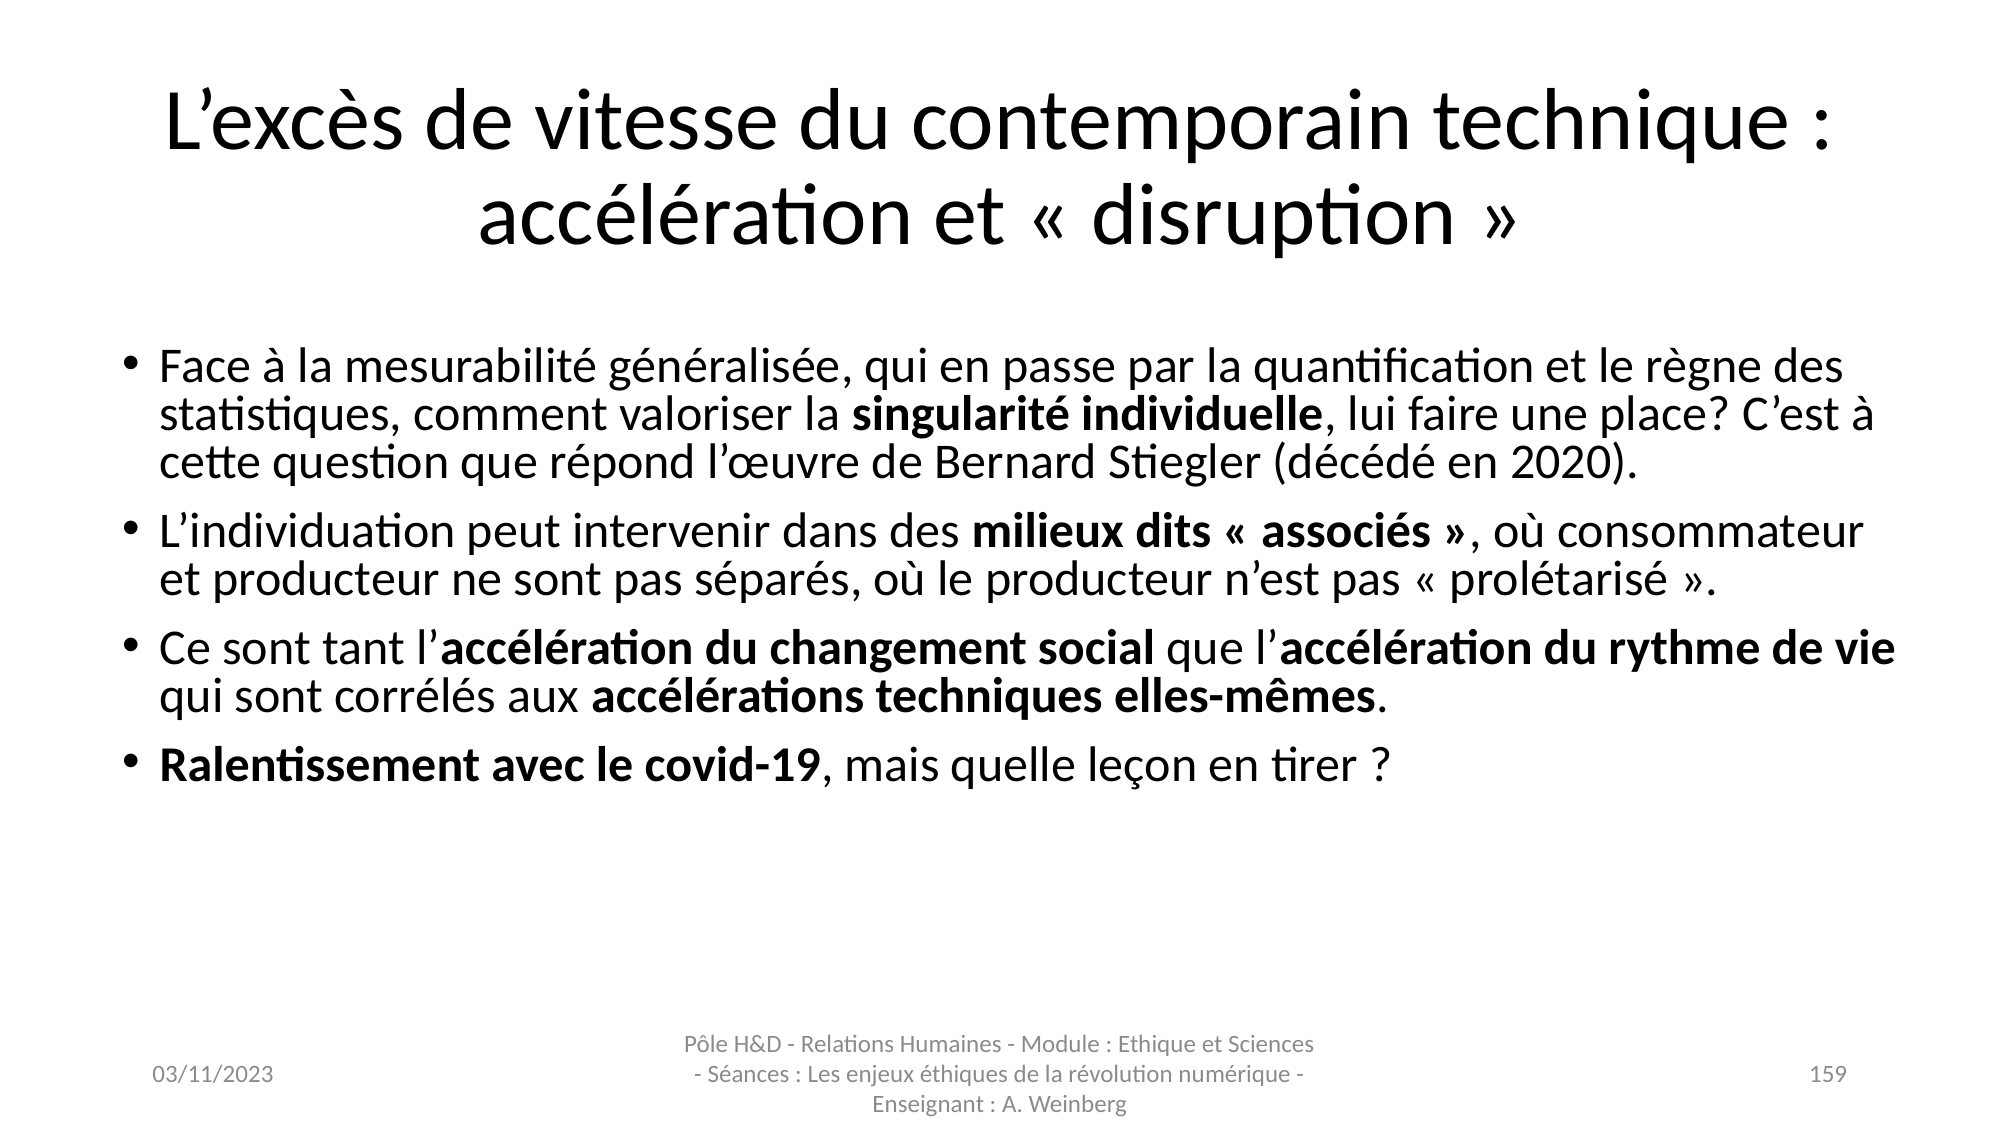

# L’excès de vitesse du contemporain technique : accélération et « disruption »
Face à la mesurabilité généralisée, qui en passe par la quantification et le règne des statistiques, comment valoriser la singularité individuelle, lui faire une place? C’est à cette question que répond l’œuvre de Bernard Stiegler (décédé en 2020).
L’individuation peut intervenir dans des milieux dits « associés », où consommateur et producteur ne sont pas séparés, où le producteur n’est pas « prolétarisé ».
Ce sont tant l’accélération du changement social que l’accélération du rythme de vie qui sont corrélés aux accélérations techniques elles-mêmes.
Ralentissement avec le covid-19, mais quelle leçon en tirer ?
03/11/2023
Pôle H&D - Relations Humaines - Module : Ethique et Sciences - Séances : Les enjeux éthiques de la révolution numérique - Enseignant : A. Weinberg
159